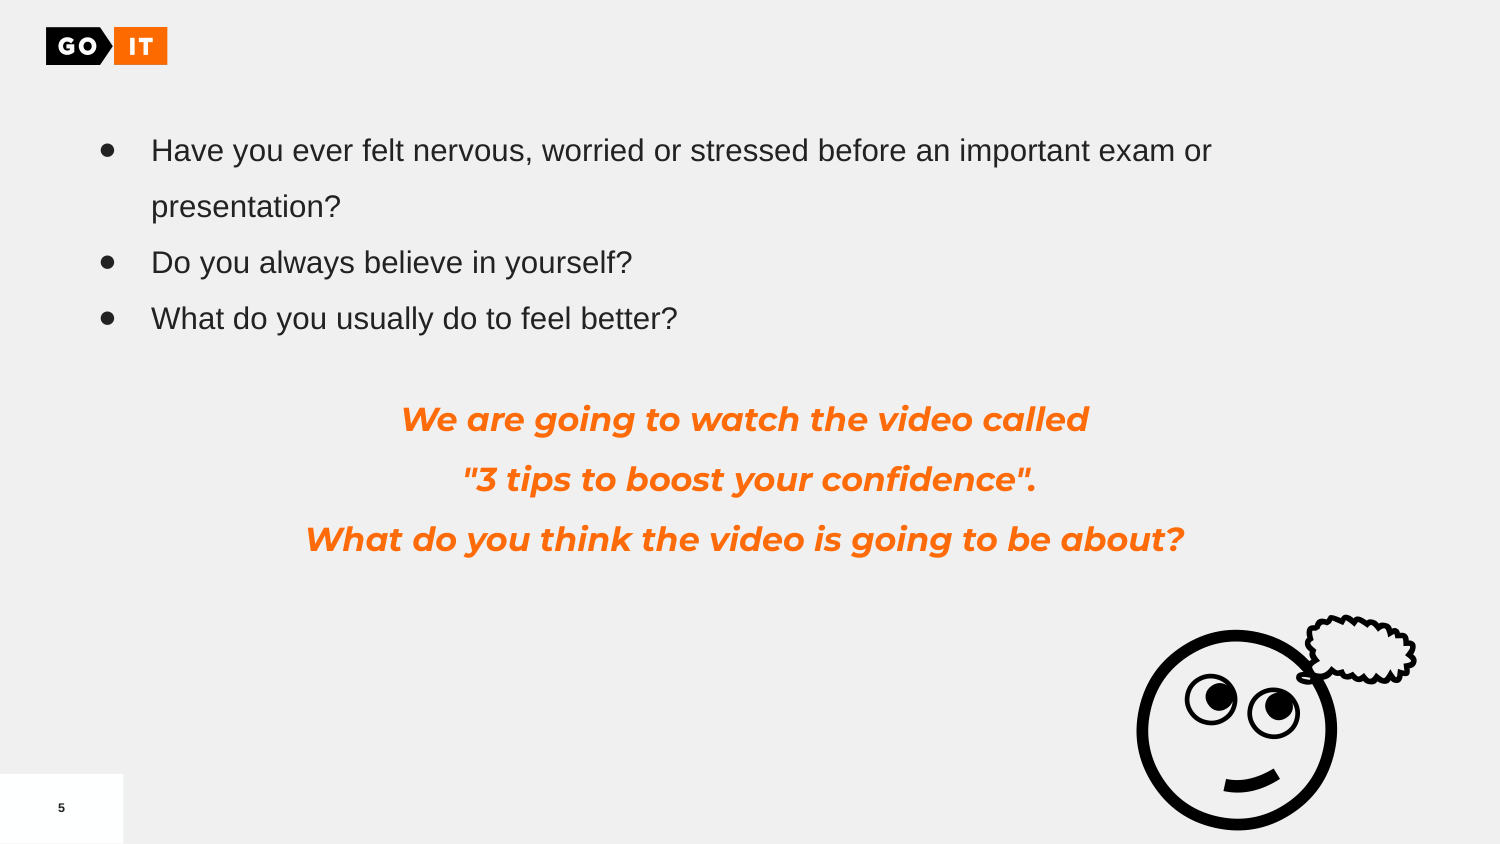

Have you ever felt nervous, worried or stressed before an important exam or presentation?
Do you always believe in yourself?
What do you usually do to feel better?
We are going to watch the video called
"3 tips to boost your confidence".
What do you think the video is going to be about?
🤔